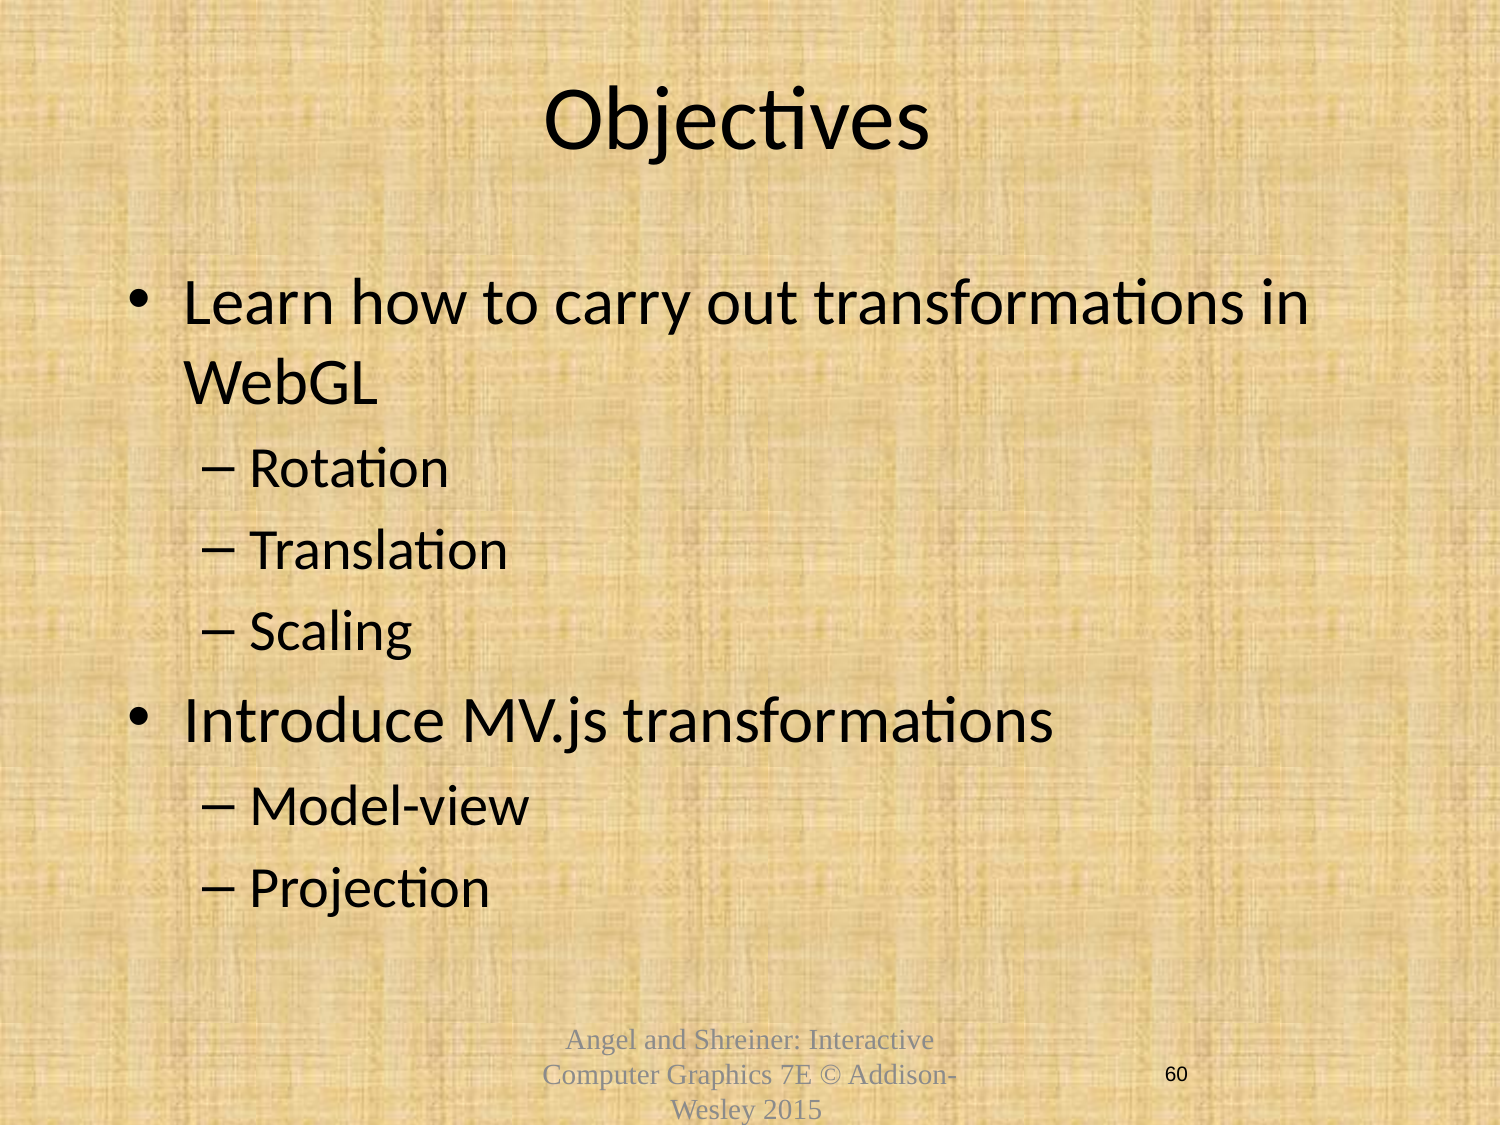

# Objectives
Learn how to carry out transformations in WebGL
Rotation
Translation
Scaling
Introduce MV.js transformations
Model-view
Projection

60
Angel and Shreiner: Interactive Computer Graphics 7E © Addison-Wesley 2015